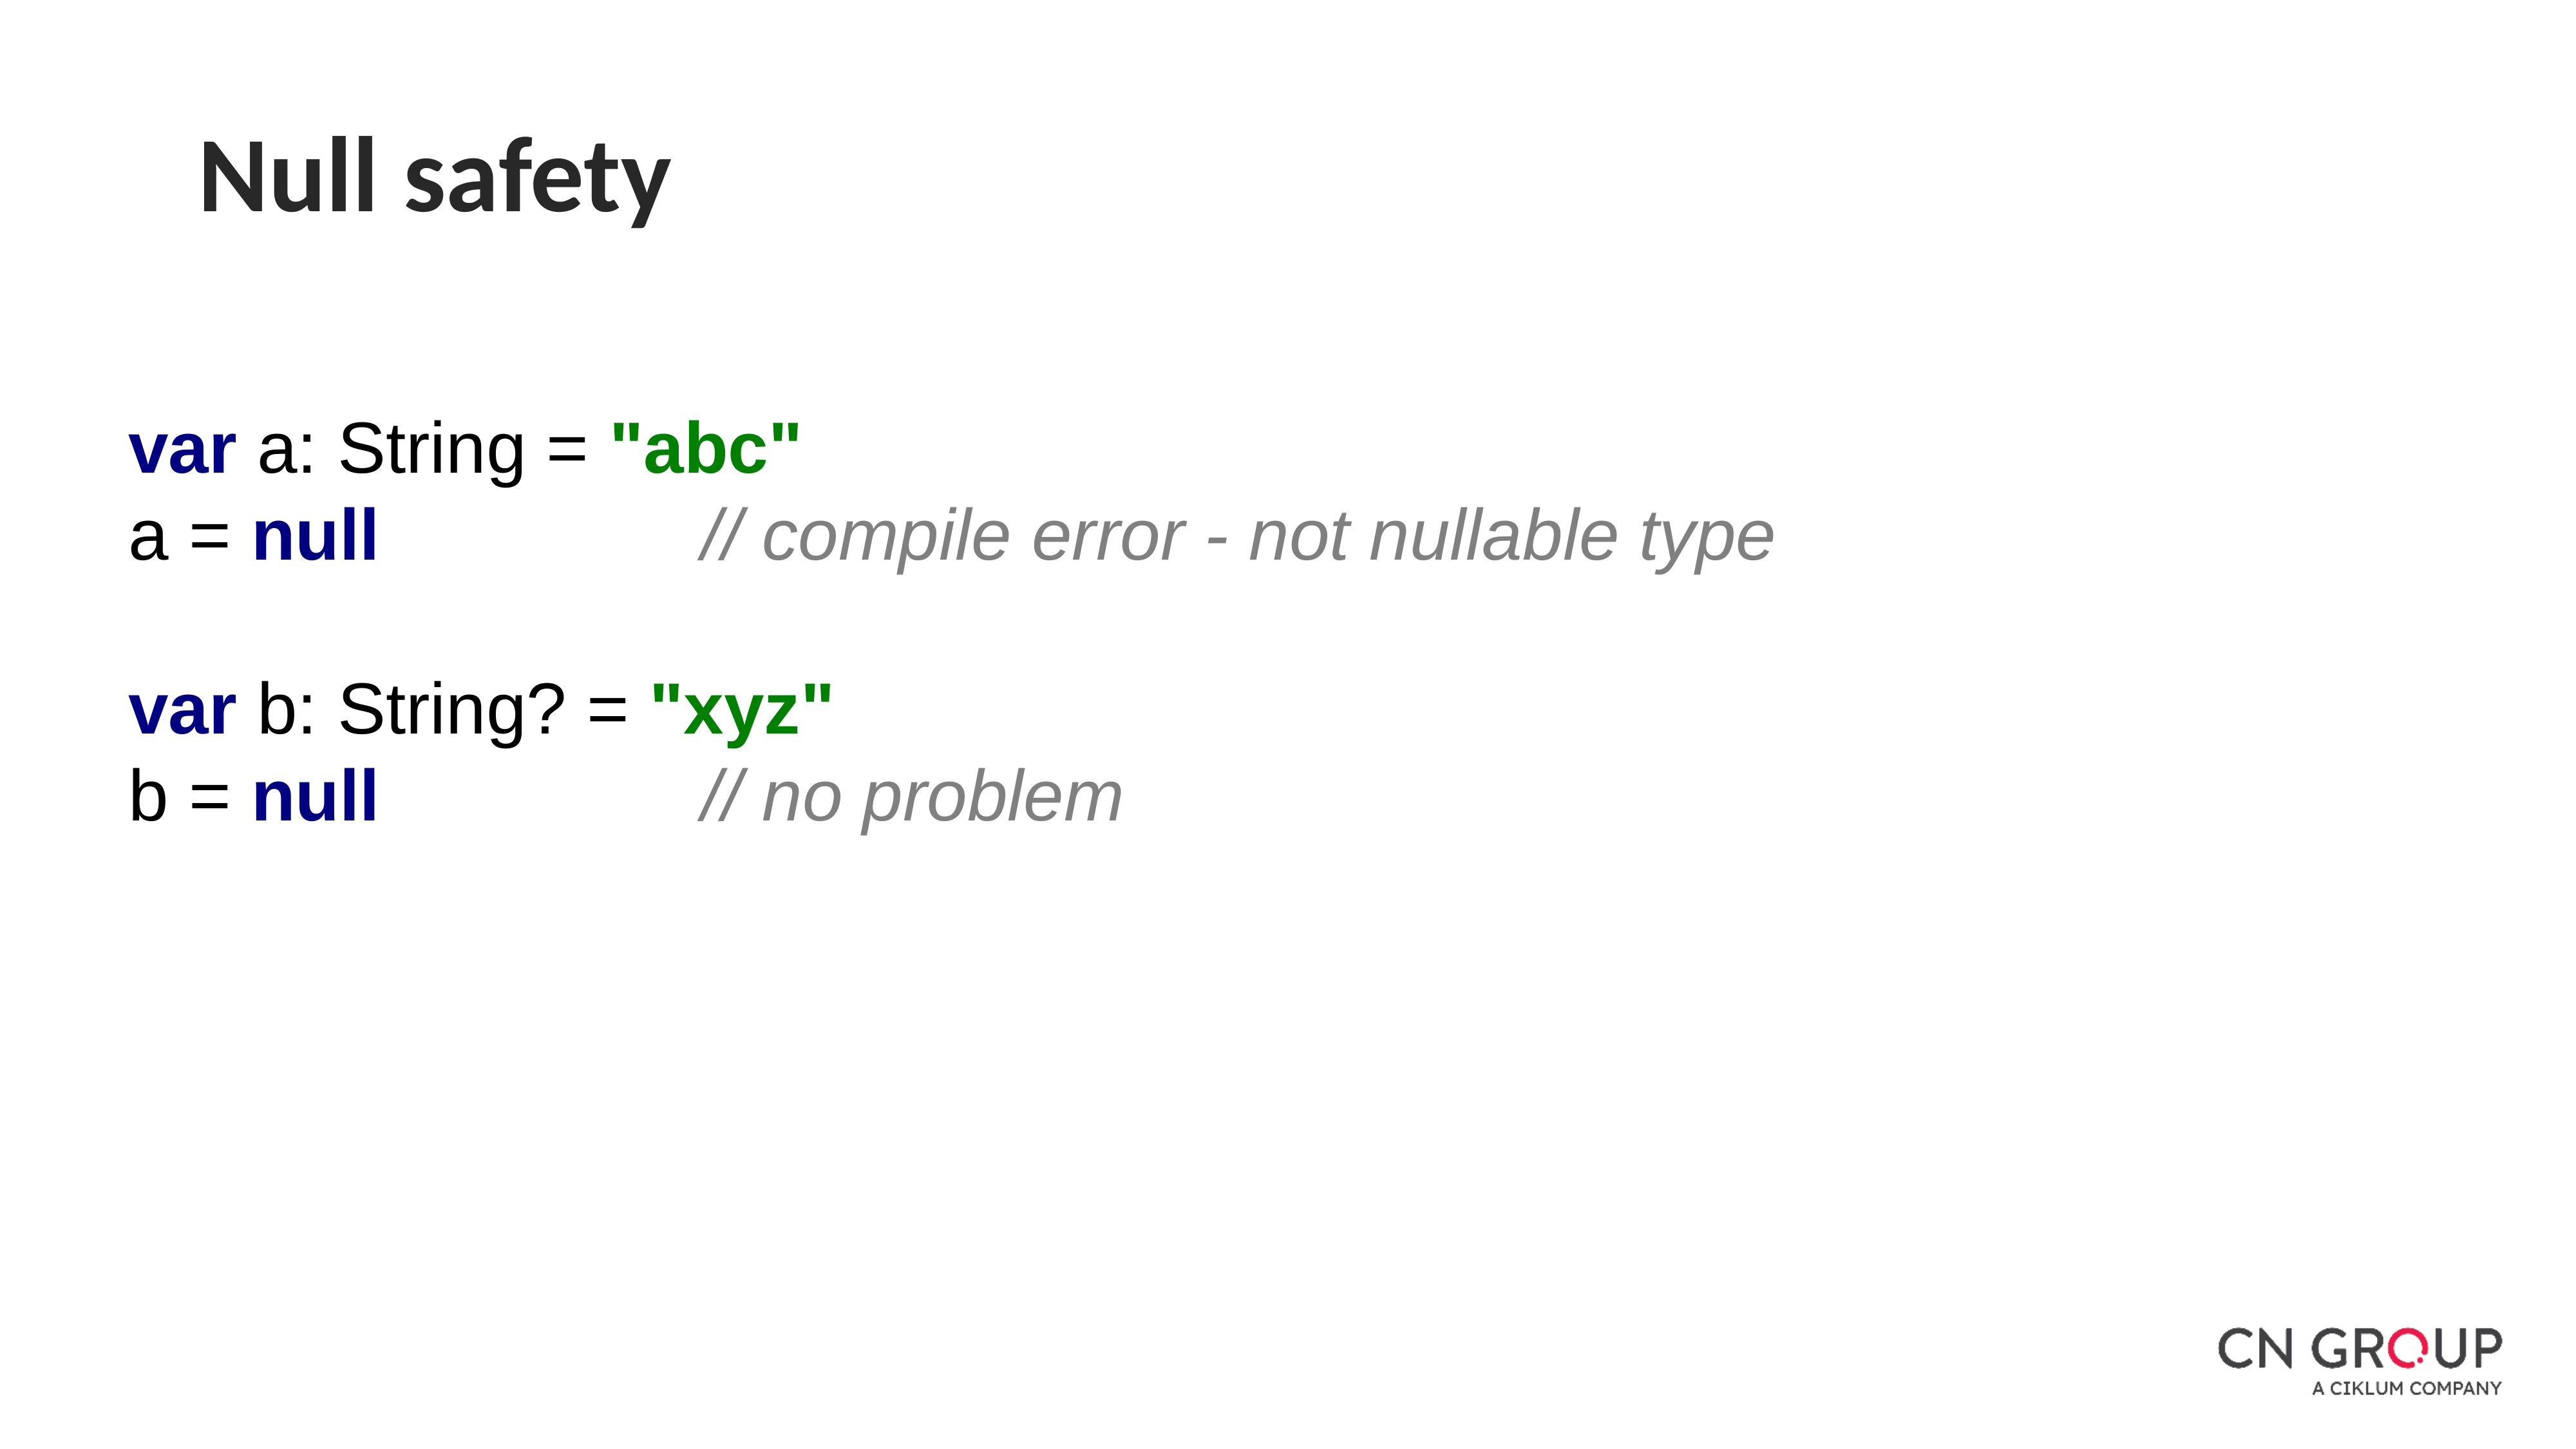

Null safety

var a: String = "abc"
a = null                // compile error - not nullable type
var b: String? = "xyz"
b = null                // no problem